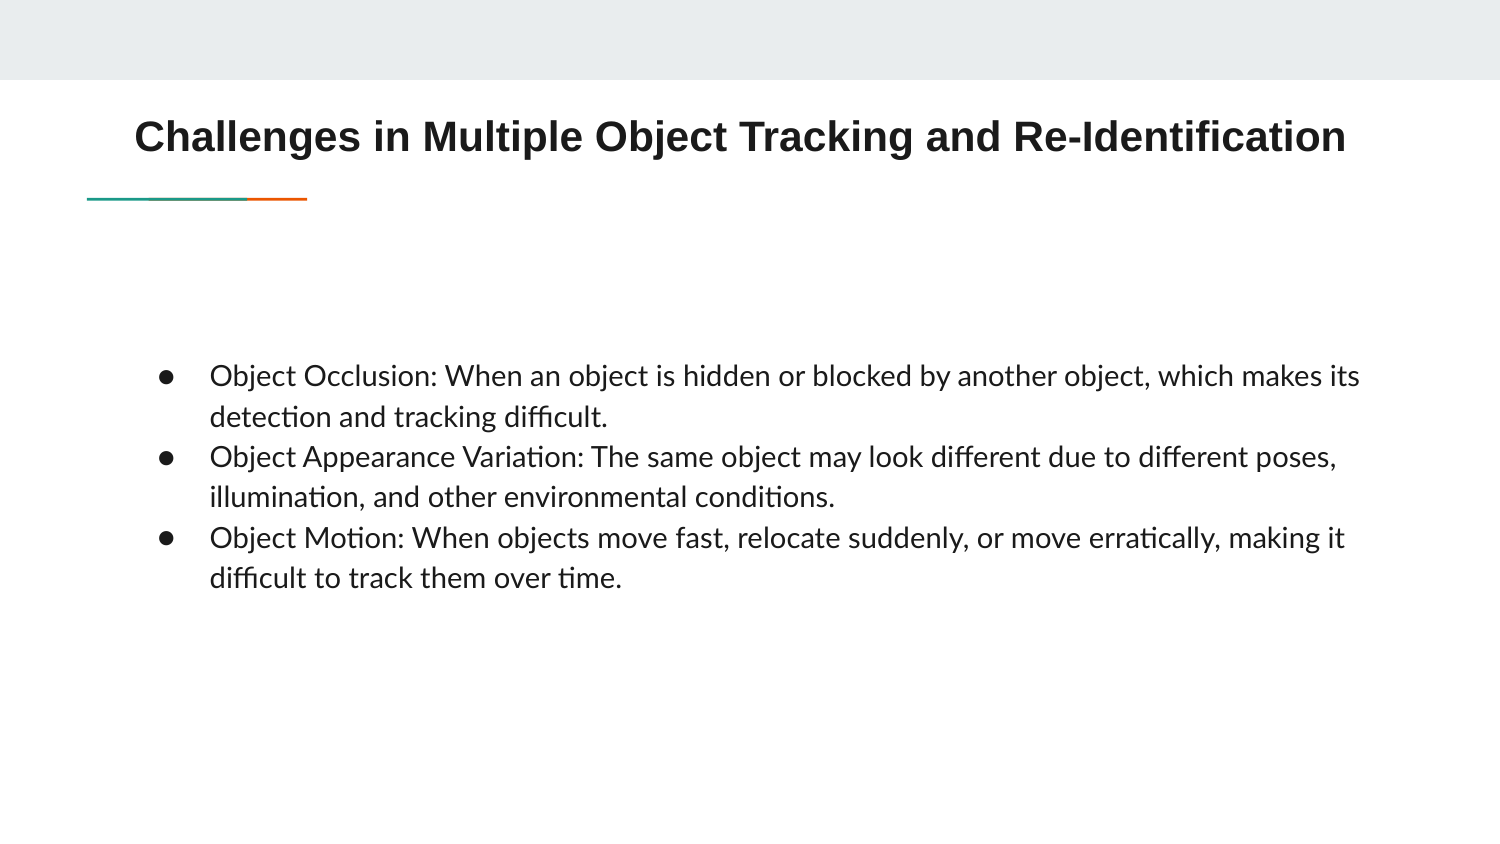

# Challenges in Multiple Object Tracking and Re-Identification

Object Occlusion: When an object is hidden or blocked by another object, which makes its detection and tracking difficult.
Object Appearance Variation: The same object may look different due to different poses, illumination, and other environmental conditions.
Object Motion: When objects move fast, relocate suddenly, or move erratically, making it difficult to track them over time.